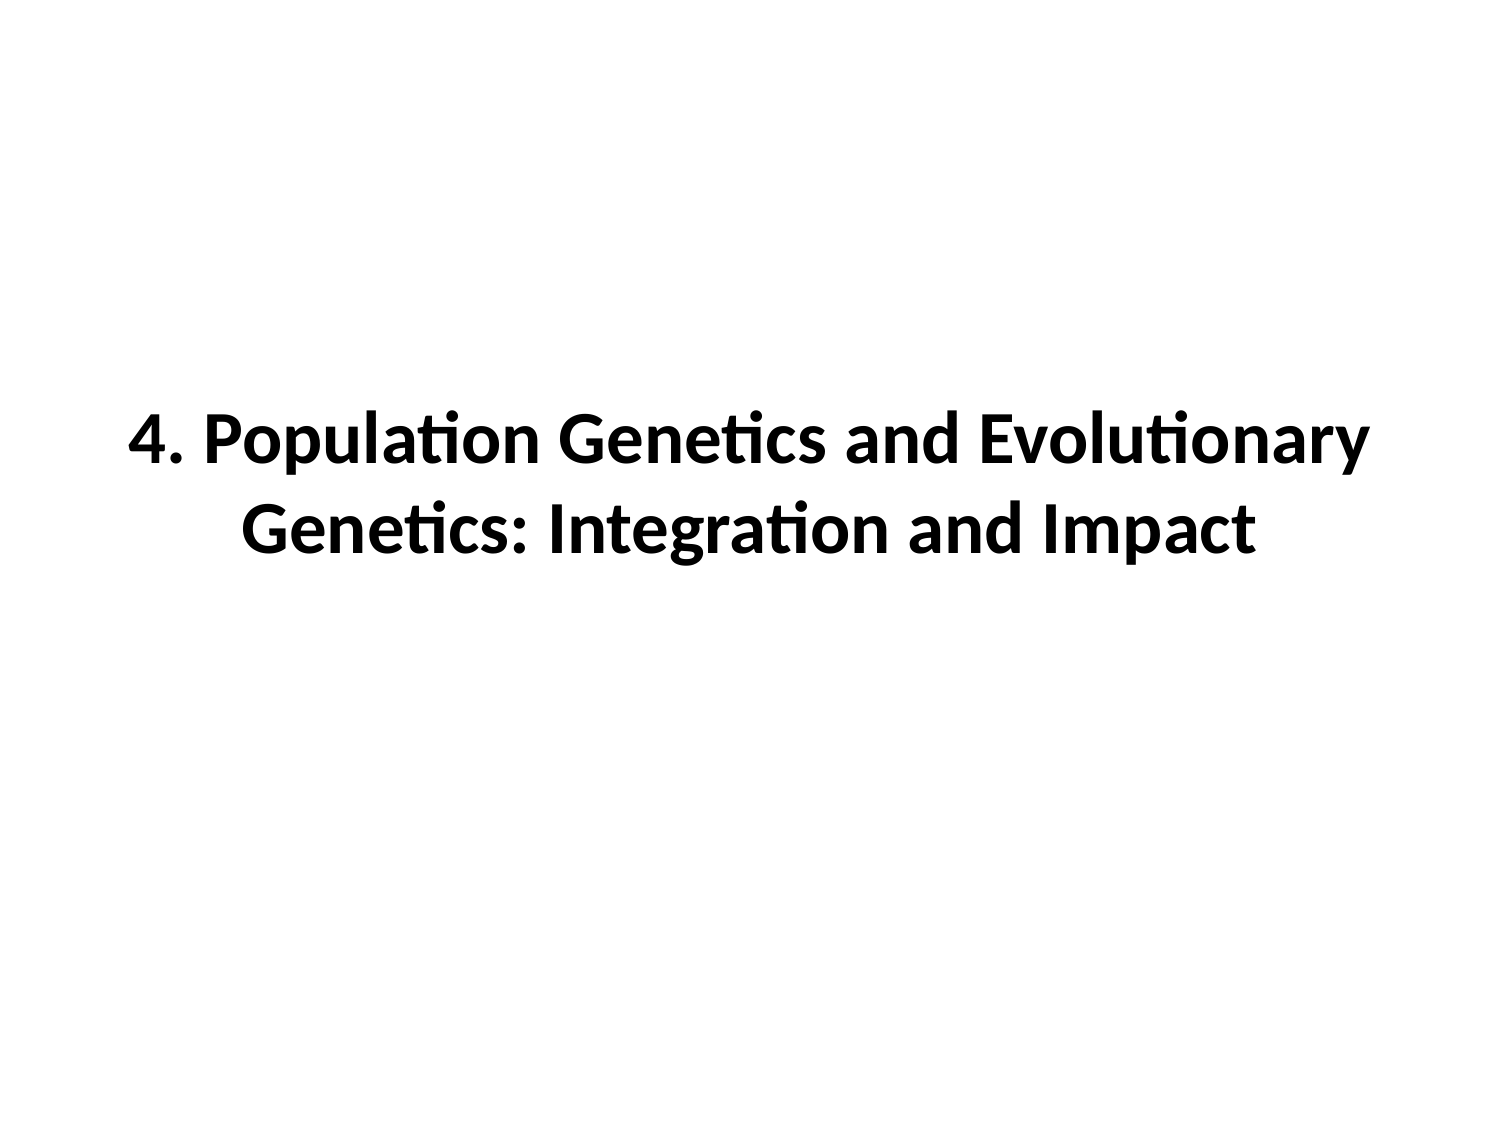

4. Population Genetics and Evolutionary Genetics: Integration and Impact